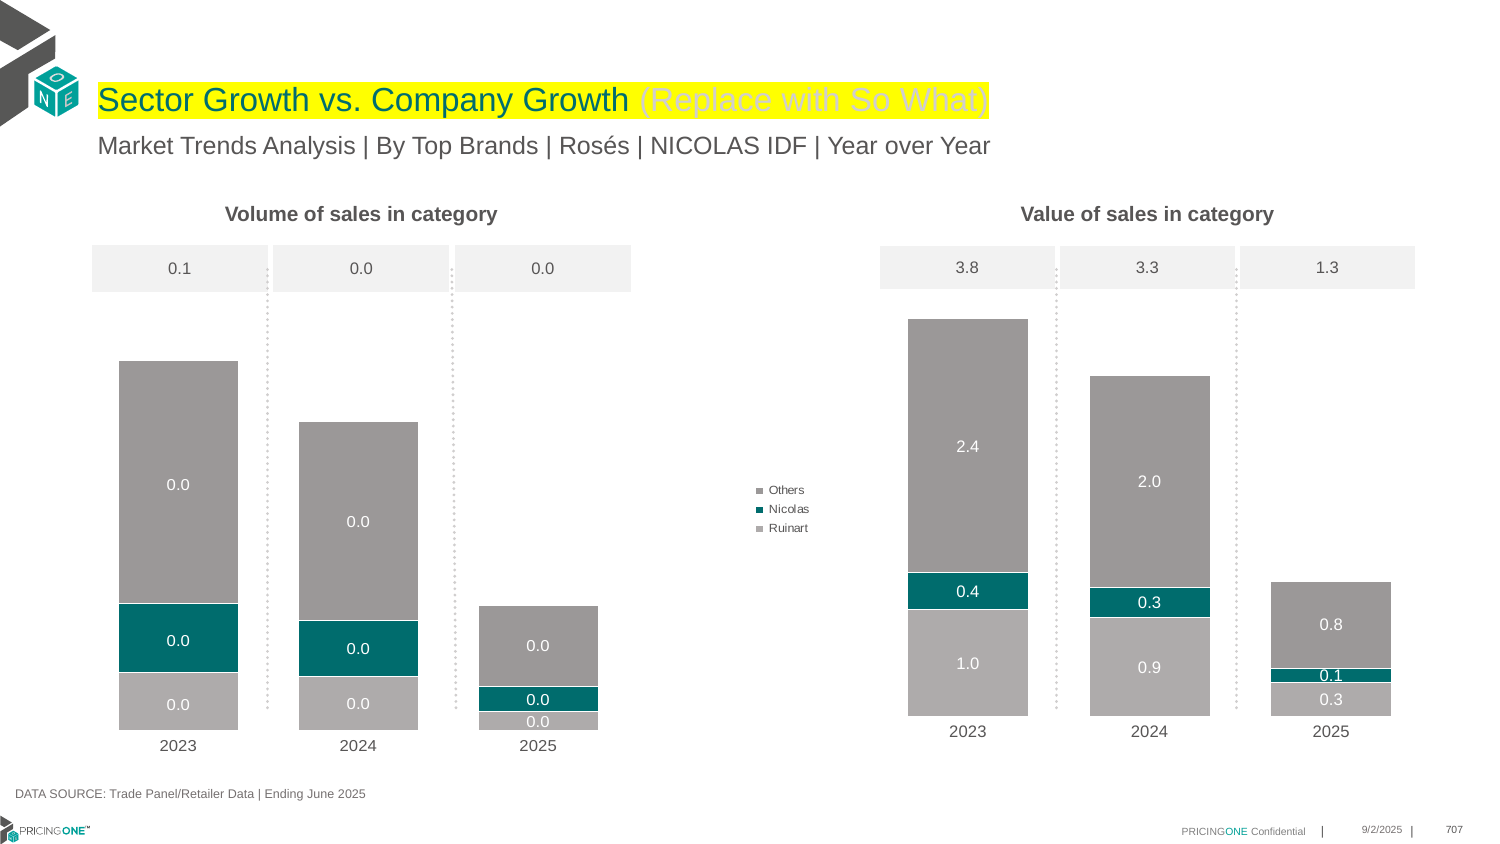

# Sector Growth vs. Company Growth (Replace with So What)
Market Trends Analysis | By Top Brands | Rosés | NICOLAS IDF | Year over Year
| Value of sales in category |  |  |
| --- | --- | --- |
| 3.8 | 3.3 | 1.3 |
| Volume of sales in category |  |  |
| --- | --- | --- |
| 0.1 | 0.0 | 0.0 |

### Chart

| Category | Ruinart | Nicolas | Others |
|---|---|---|---|
| 2023 | 1.016424 | 0.352802 | 2.42609 |
| 2024 | 0.93711 | 0.294649 | 2.018286 |
| 2025 | 0.324321 | 0.134756 | 0.83043 |

### Chart

| Category | Ruinart | Nicolas | Others |
|---|---|---|---|
| 2023 | 0.008096 | 0.009537 | 0.033551 |
| 2024 | 0.007535 | 0.007674 | 0.027508 |
| 2025 | 0.002622 | 0.003493 | 0.011235 |
DATA SOURCE: Trade Panel/Retailer Data | Ending June 2025

9/2/2025
707